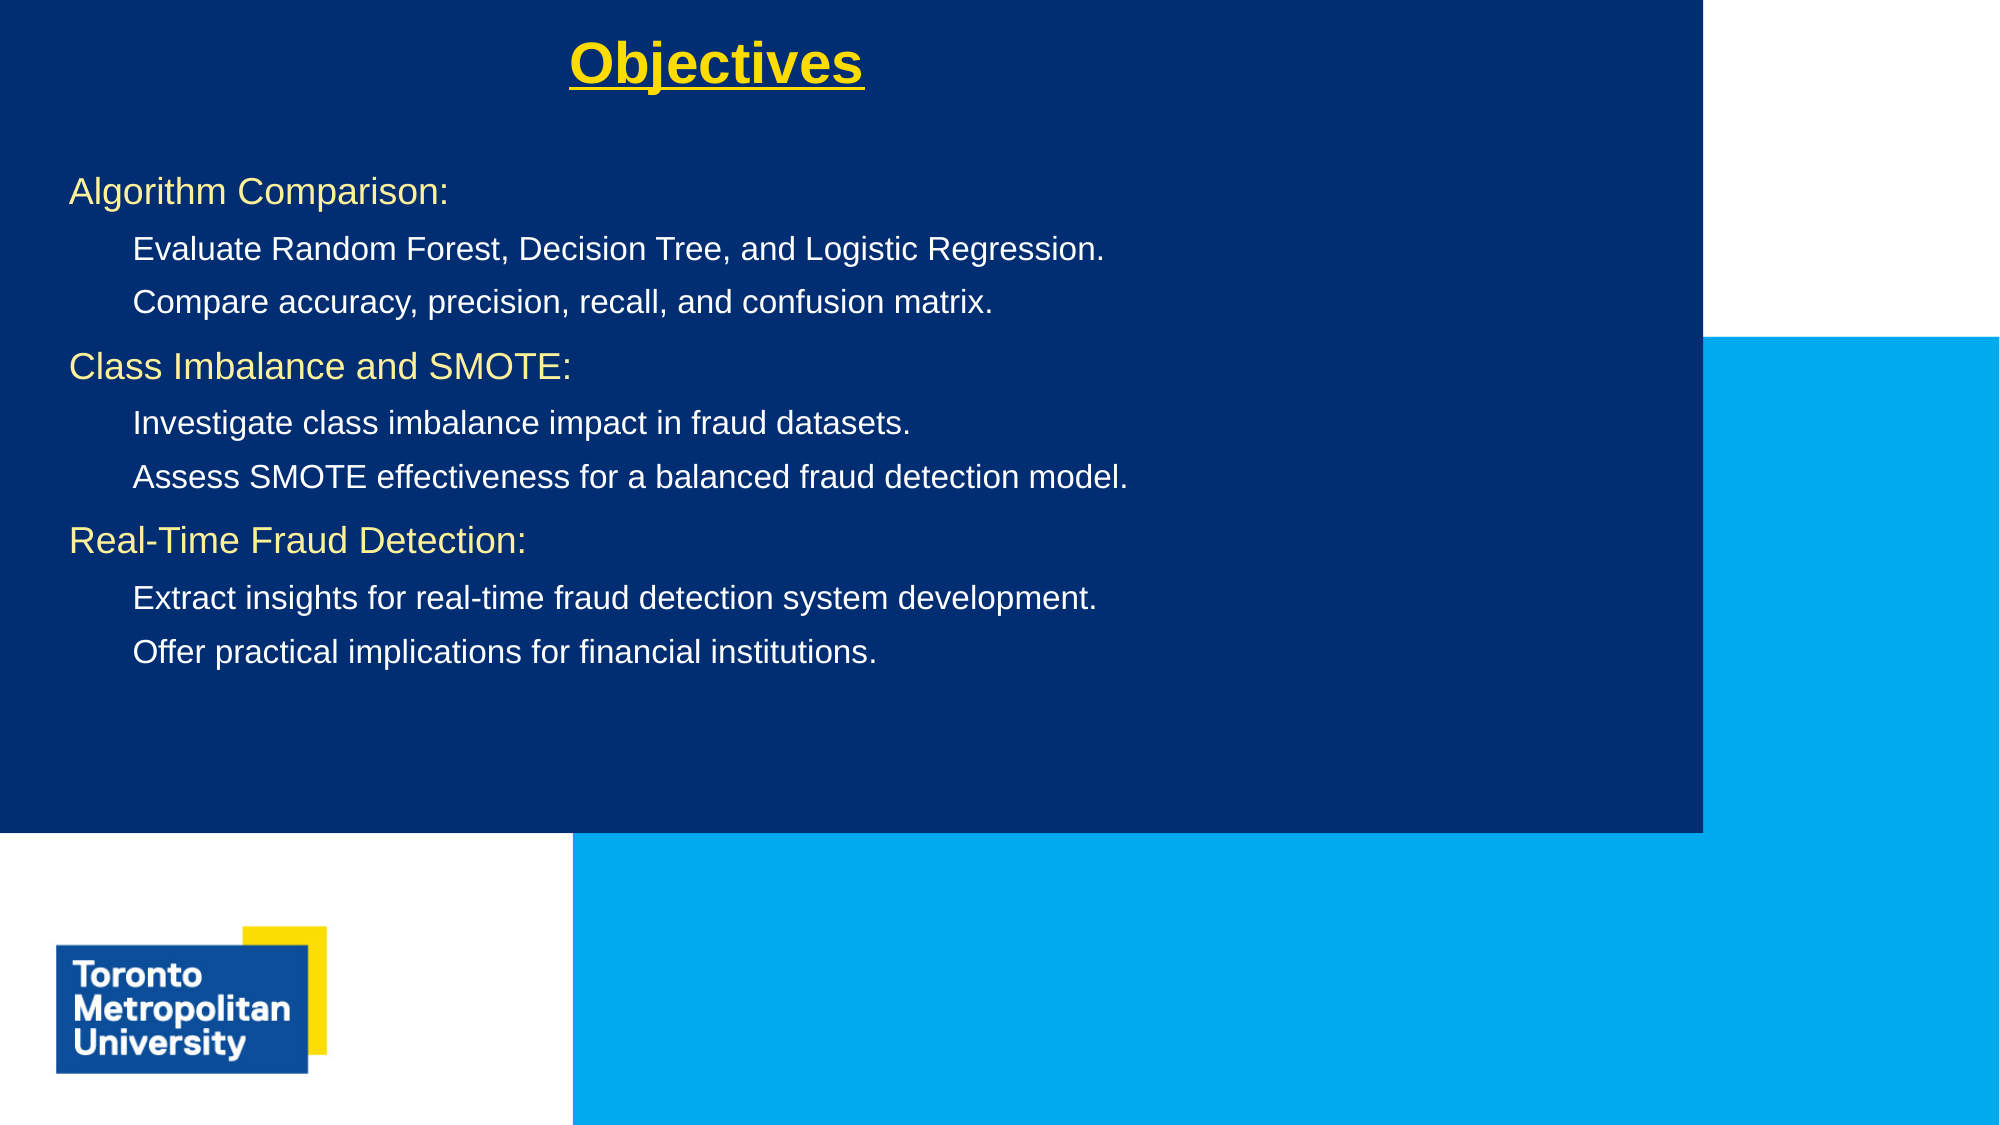

# Objectives
Algorithm Comparison:
Evaluate Random Forest, Decision Tree, and Logistic Regression.
Compare accuracy, precision, recall, and confusion matrix.

Class Imbalance and SMOTE:
Investigate class imbalance impact in fraud datasets.
Assess SMOTE effectiveness for a balanced fraud detection model.

Real-Time Fraud Detection:
Extract insights for real-time fraud detection system development.
Offer practical implications for financial institutions.